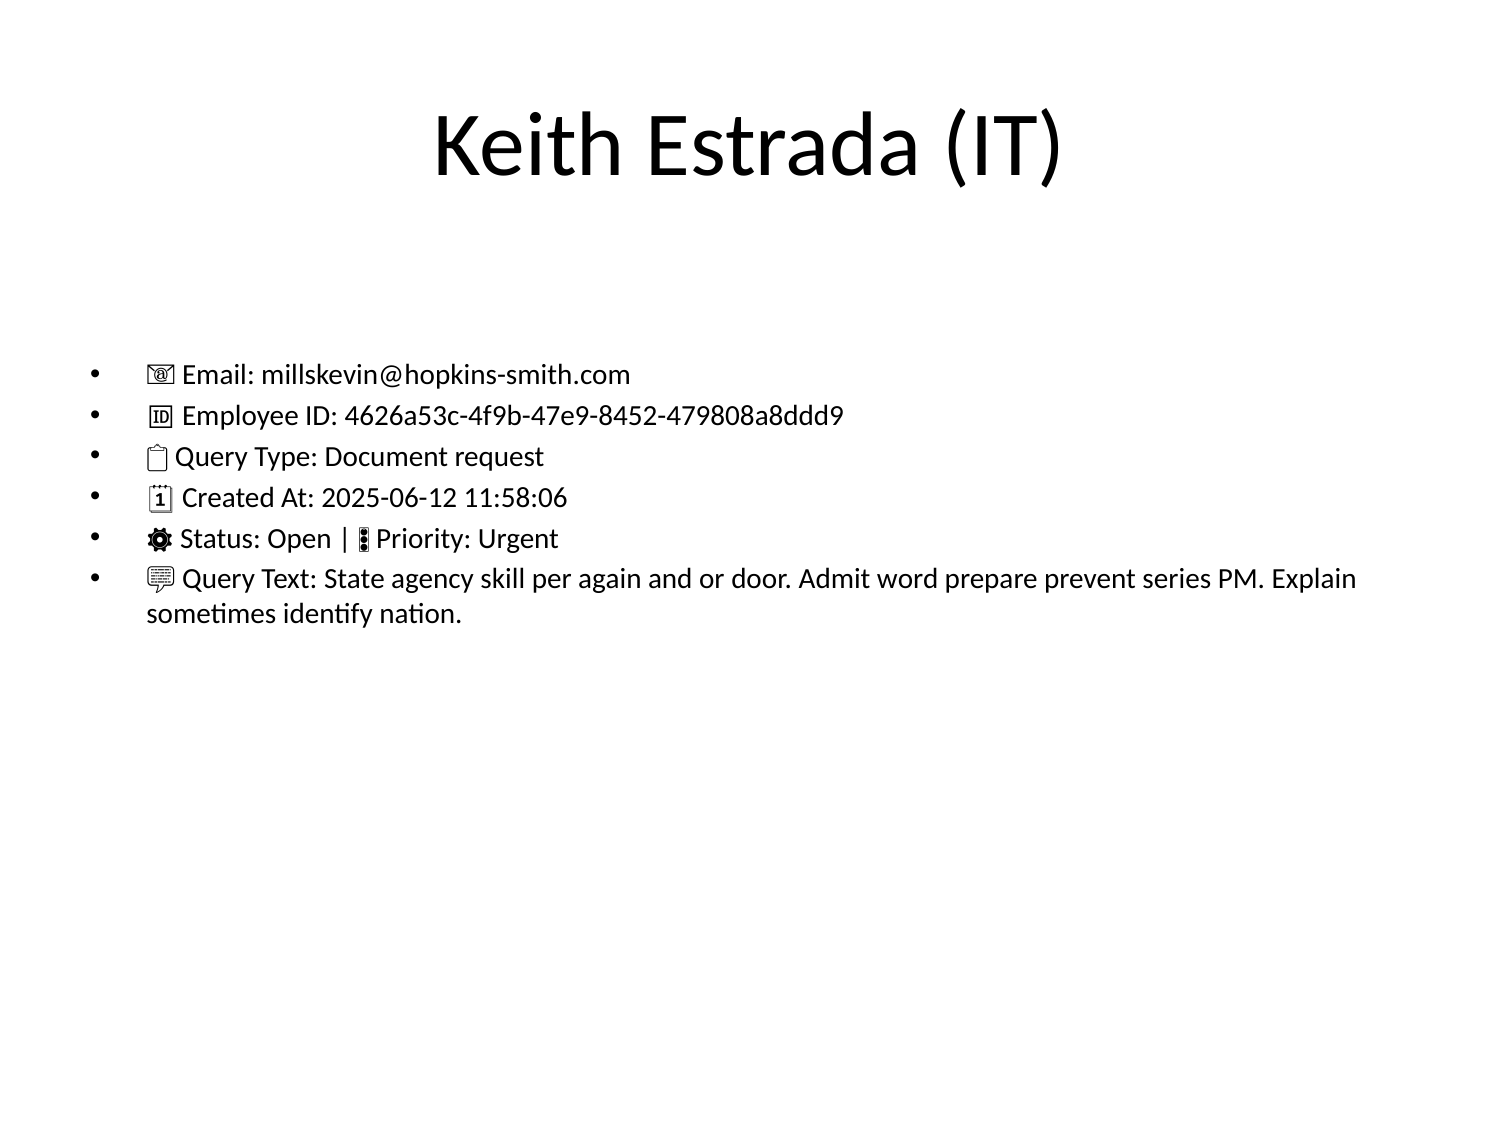

# Keith Estrada (IT)

📧 Email: millskevin@hopkins-smith.com
🆔 Employee ID: 4626a53c-4f9b-47e9-8452-479808a8ddd9
📋 Query Type: Document request
🗓 Created At: 2025-06-12 11:58:06
⚙ Status: Open | 🚦 Priority: Urgent
💬 Query Text: State agency skill per again and or door. Admit word prepare prevent series PM. Explain sometimes identify nation.